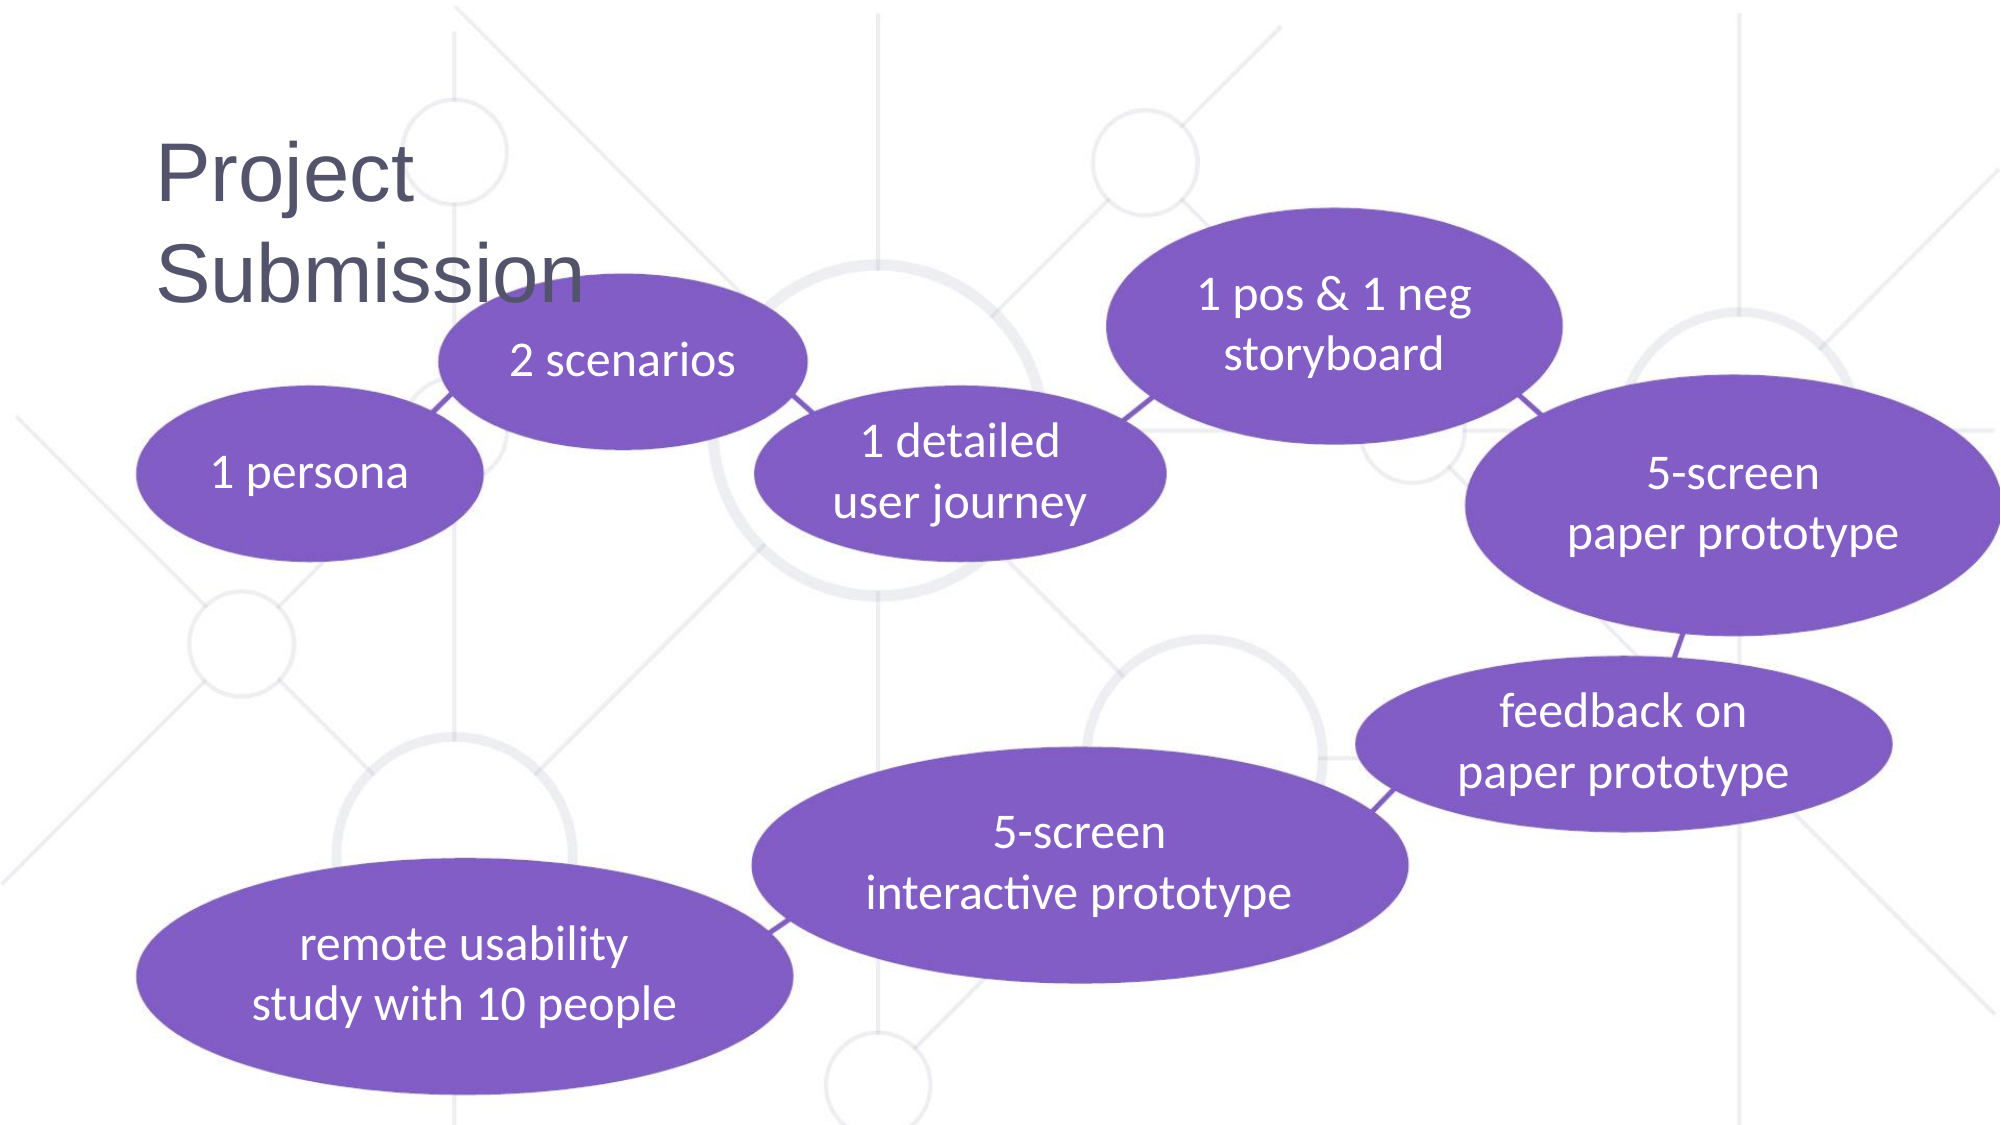

Project Submission
1 pos & 1 neg
storyboard
2 scenarios
1 persona
1 detailed
user journey
5-screen
paper prototype
feedback on
paper prototype
5-screen
interactive prototype
remote usability
study with 10 people